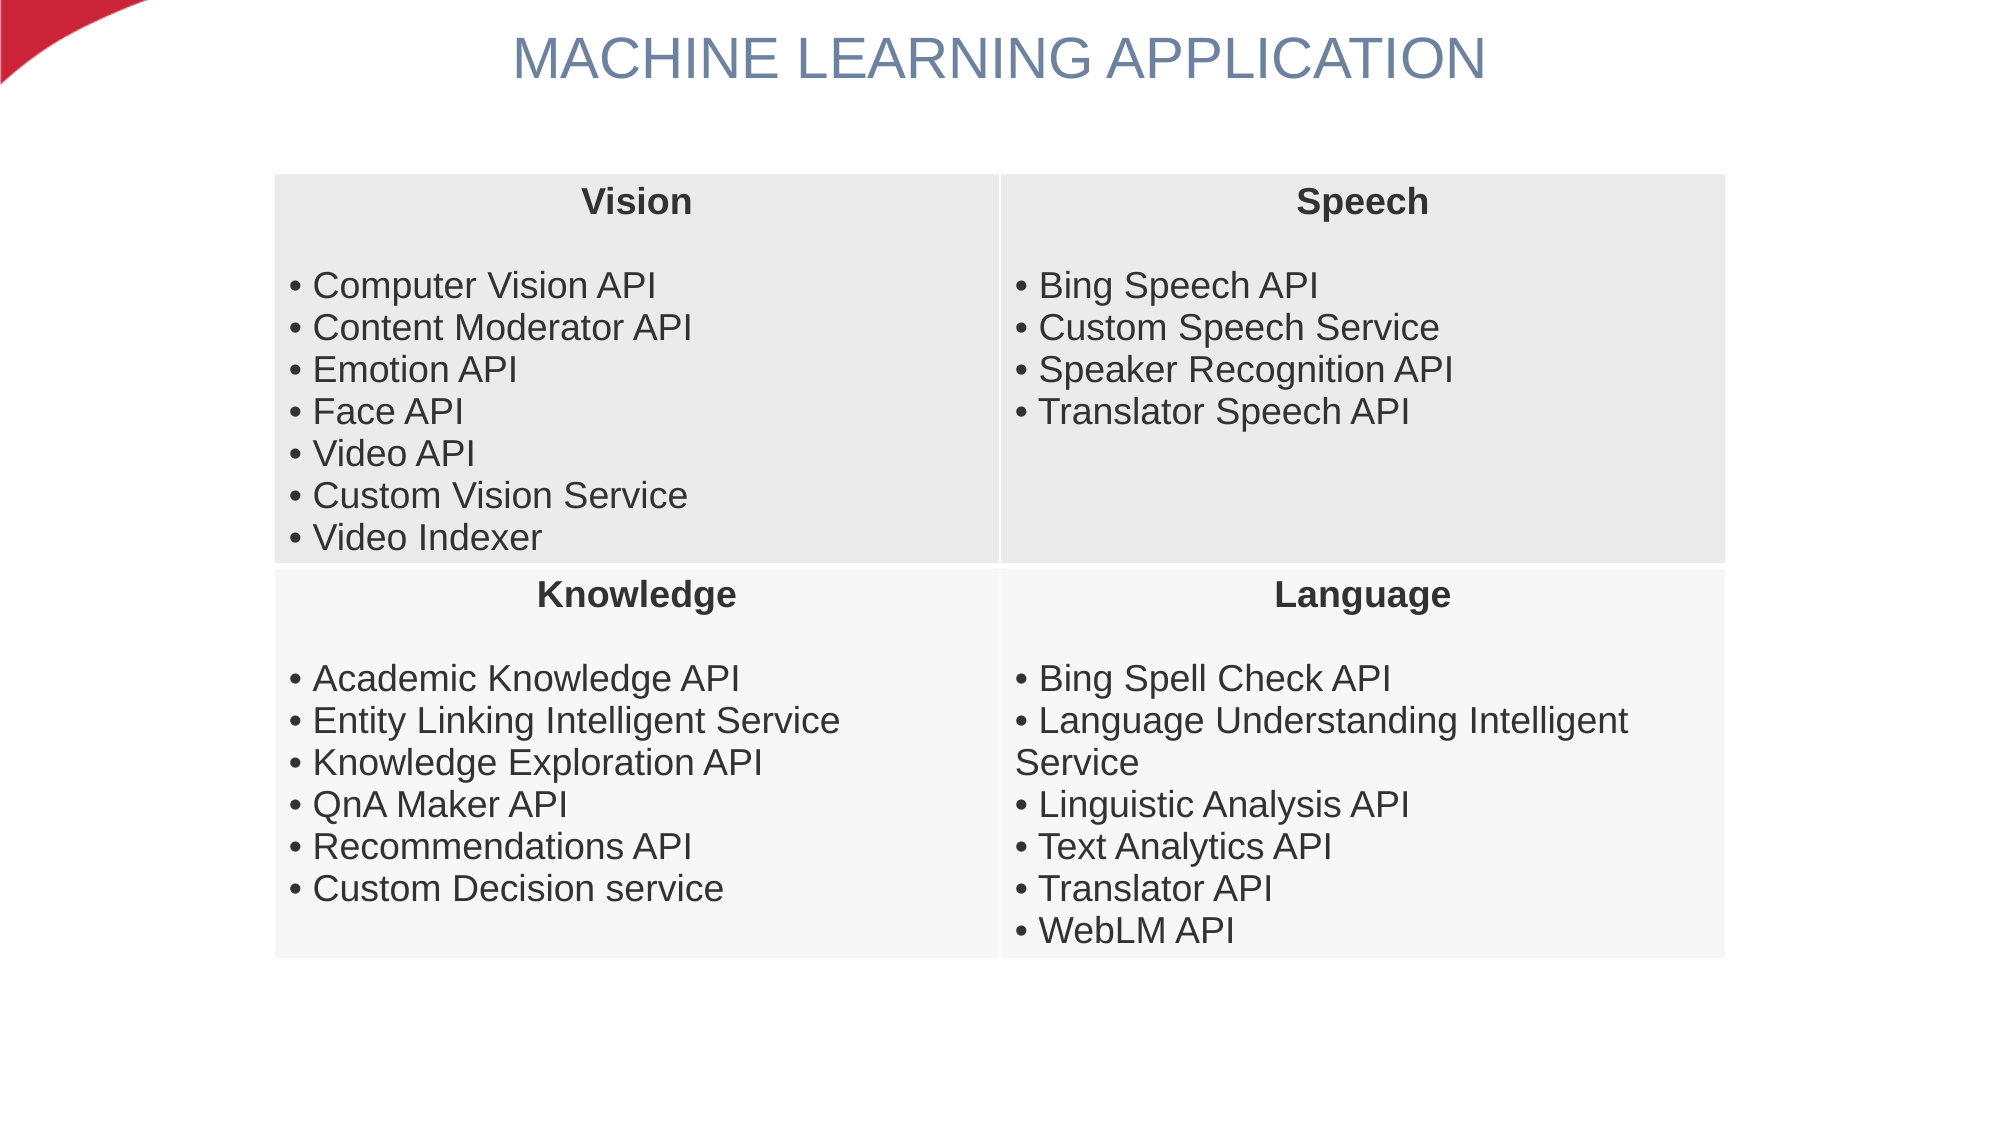

# MACHINE LEARNING APPLICATION
| Vision • Computer Vision API • Content Moderator API • Emotion API • Face API • Video API • Custom Vision Service • Video Indexer | Speech • Bing Speech API • Custom Speech Service • Speaker Recognition API • Translator Speech API |
| --- | --- |
| Knowledge • Academic Knowledge API • Entity Linking Intelligent Service • Knowledge Exploration API • QnA Maker API • Recommendations API • Custom Decision service | Language • Bing Spell Check API • Language Understanding Intelligent Service • Linguistic Analysis API • Text Analytics API • Translator API • WebLM API |